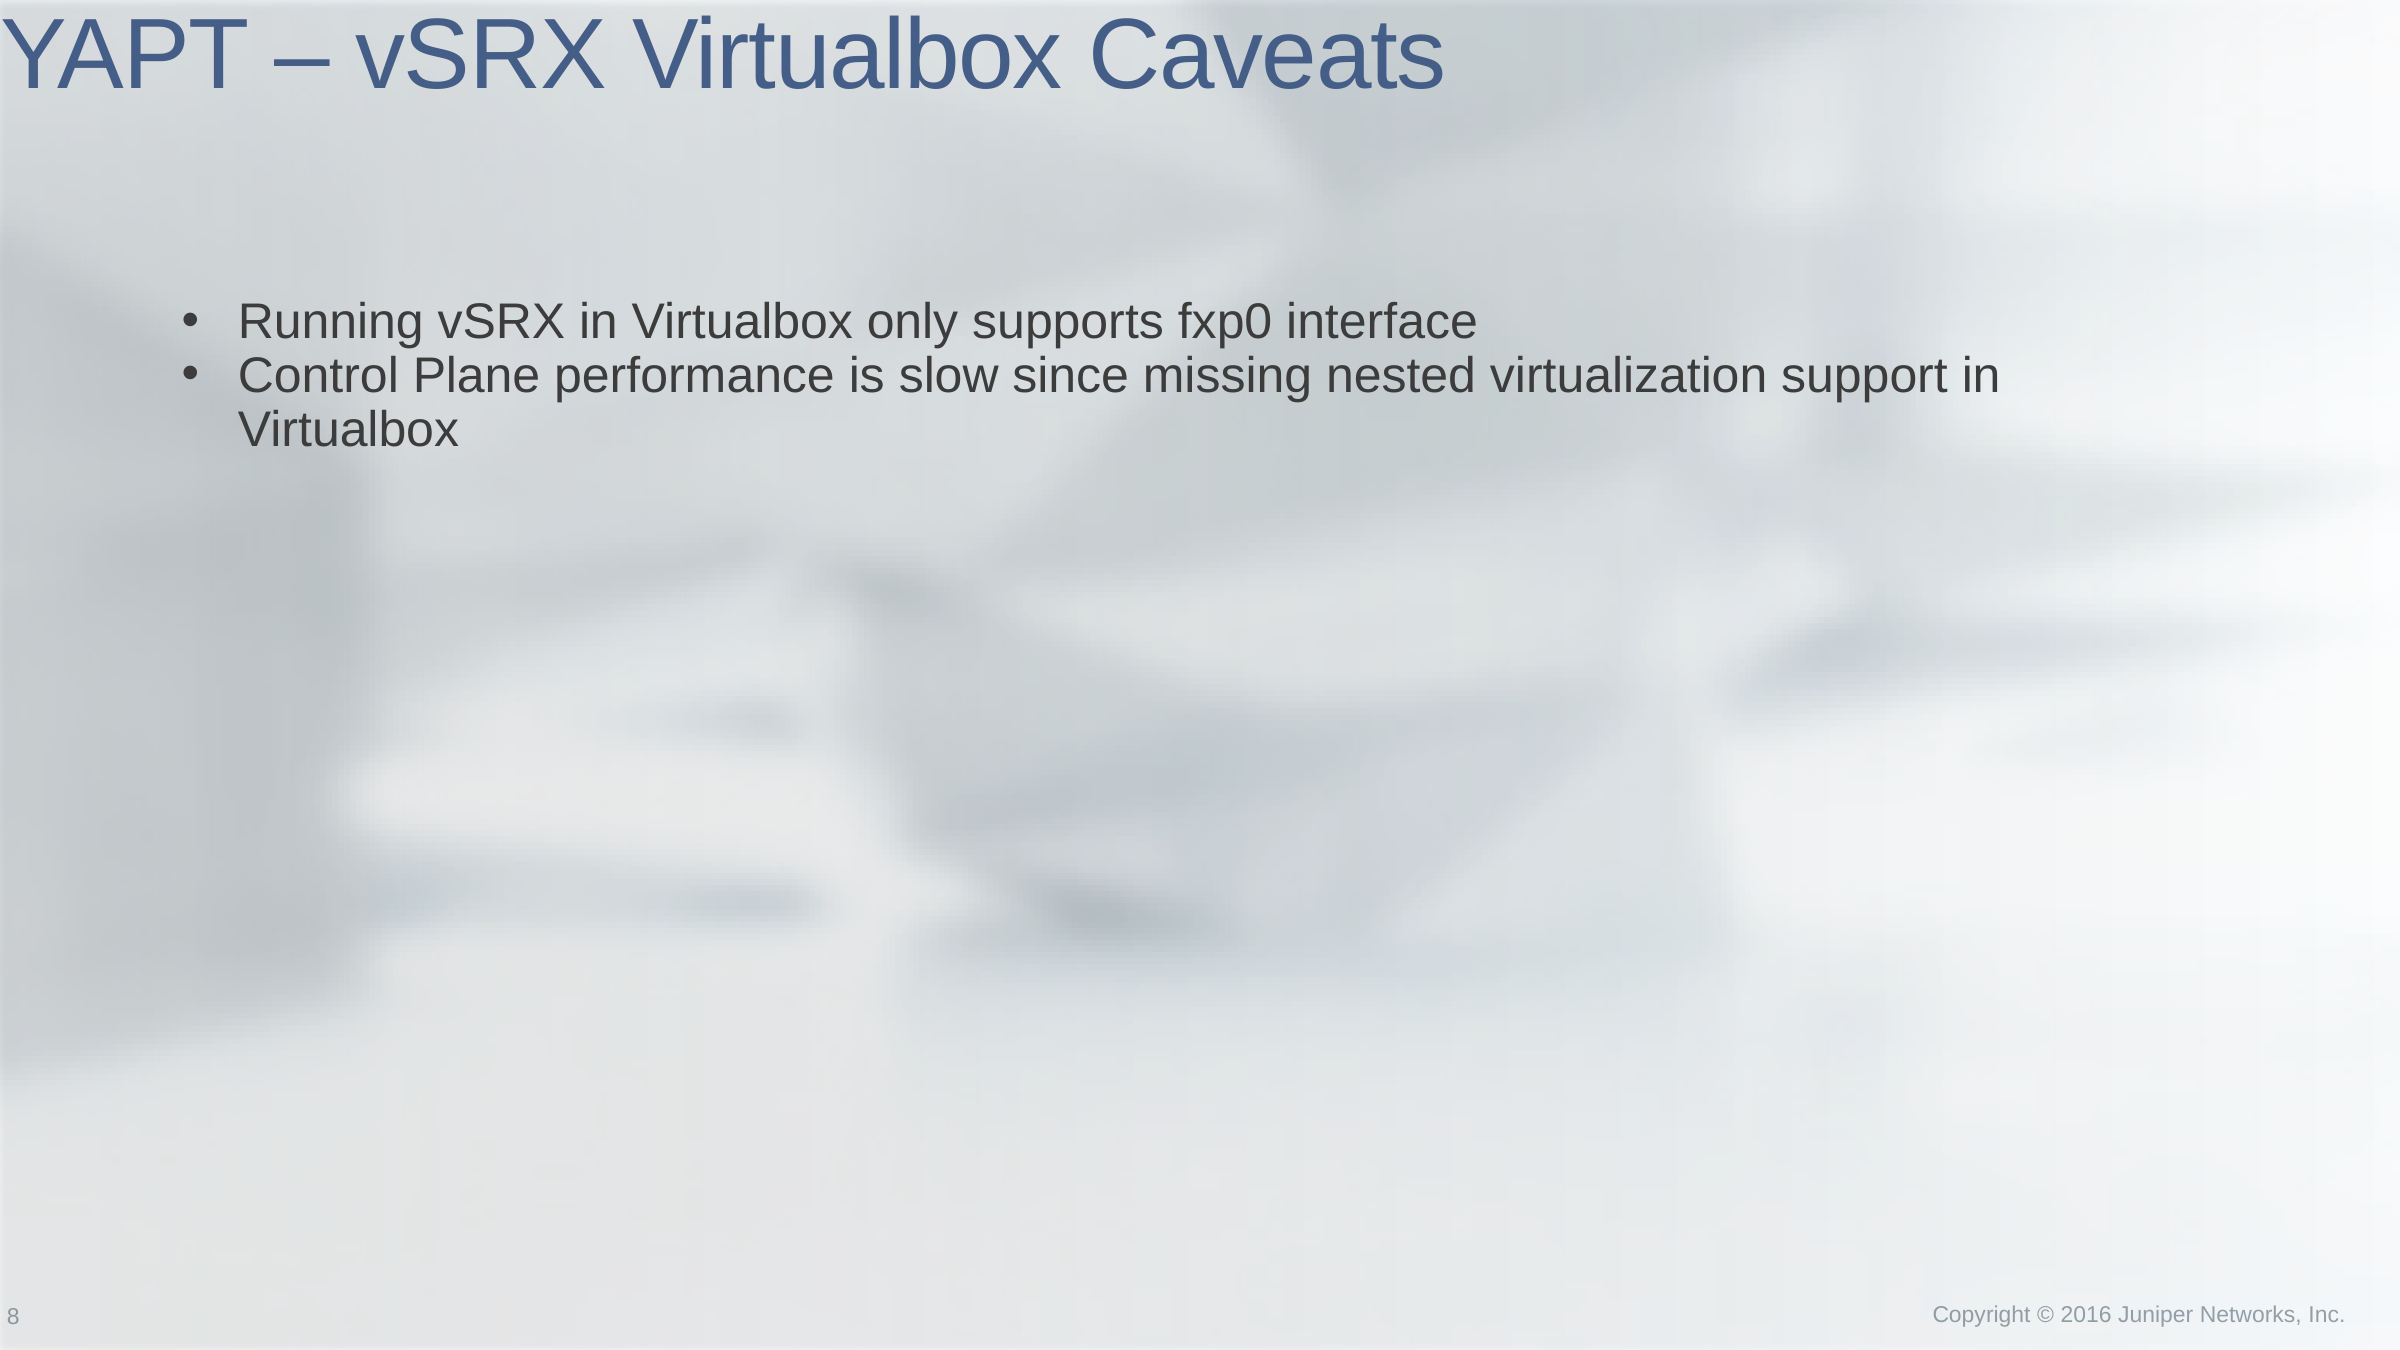

# YAPT – vSRX Virtualbox Caveats
Running vSRX in Virtualbox only supports fxp0 interface
Control Plane performance is slow since missing nested virtualization support in Virtualbox